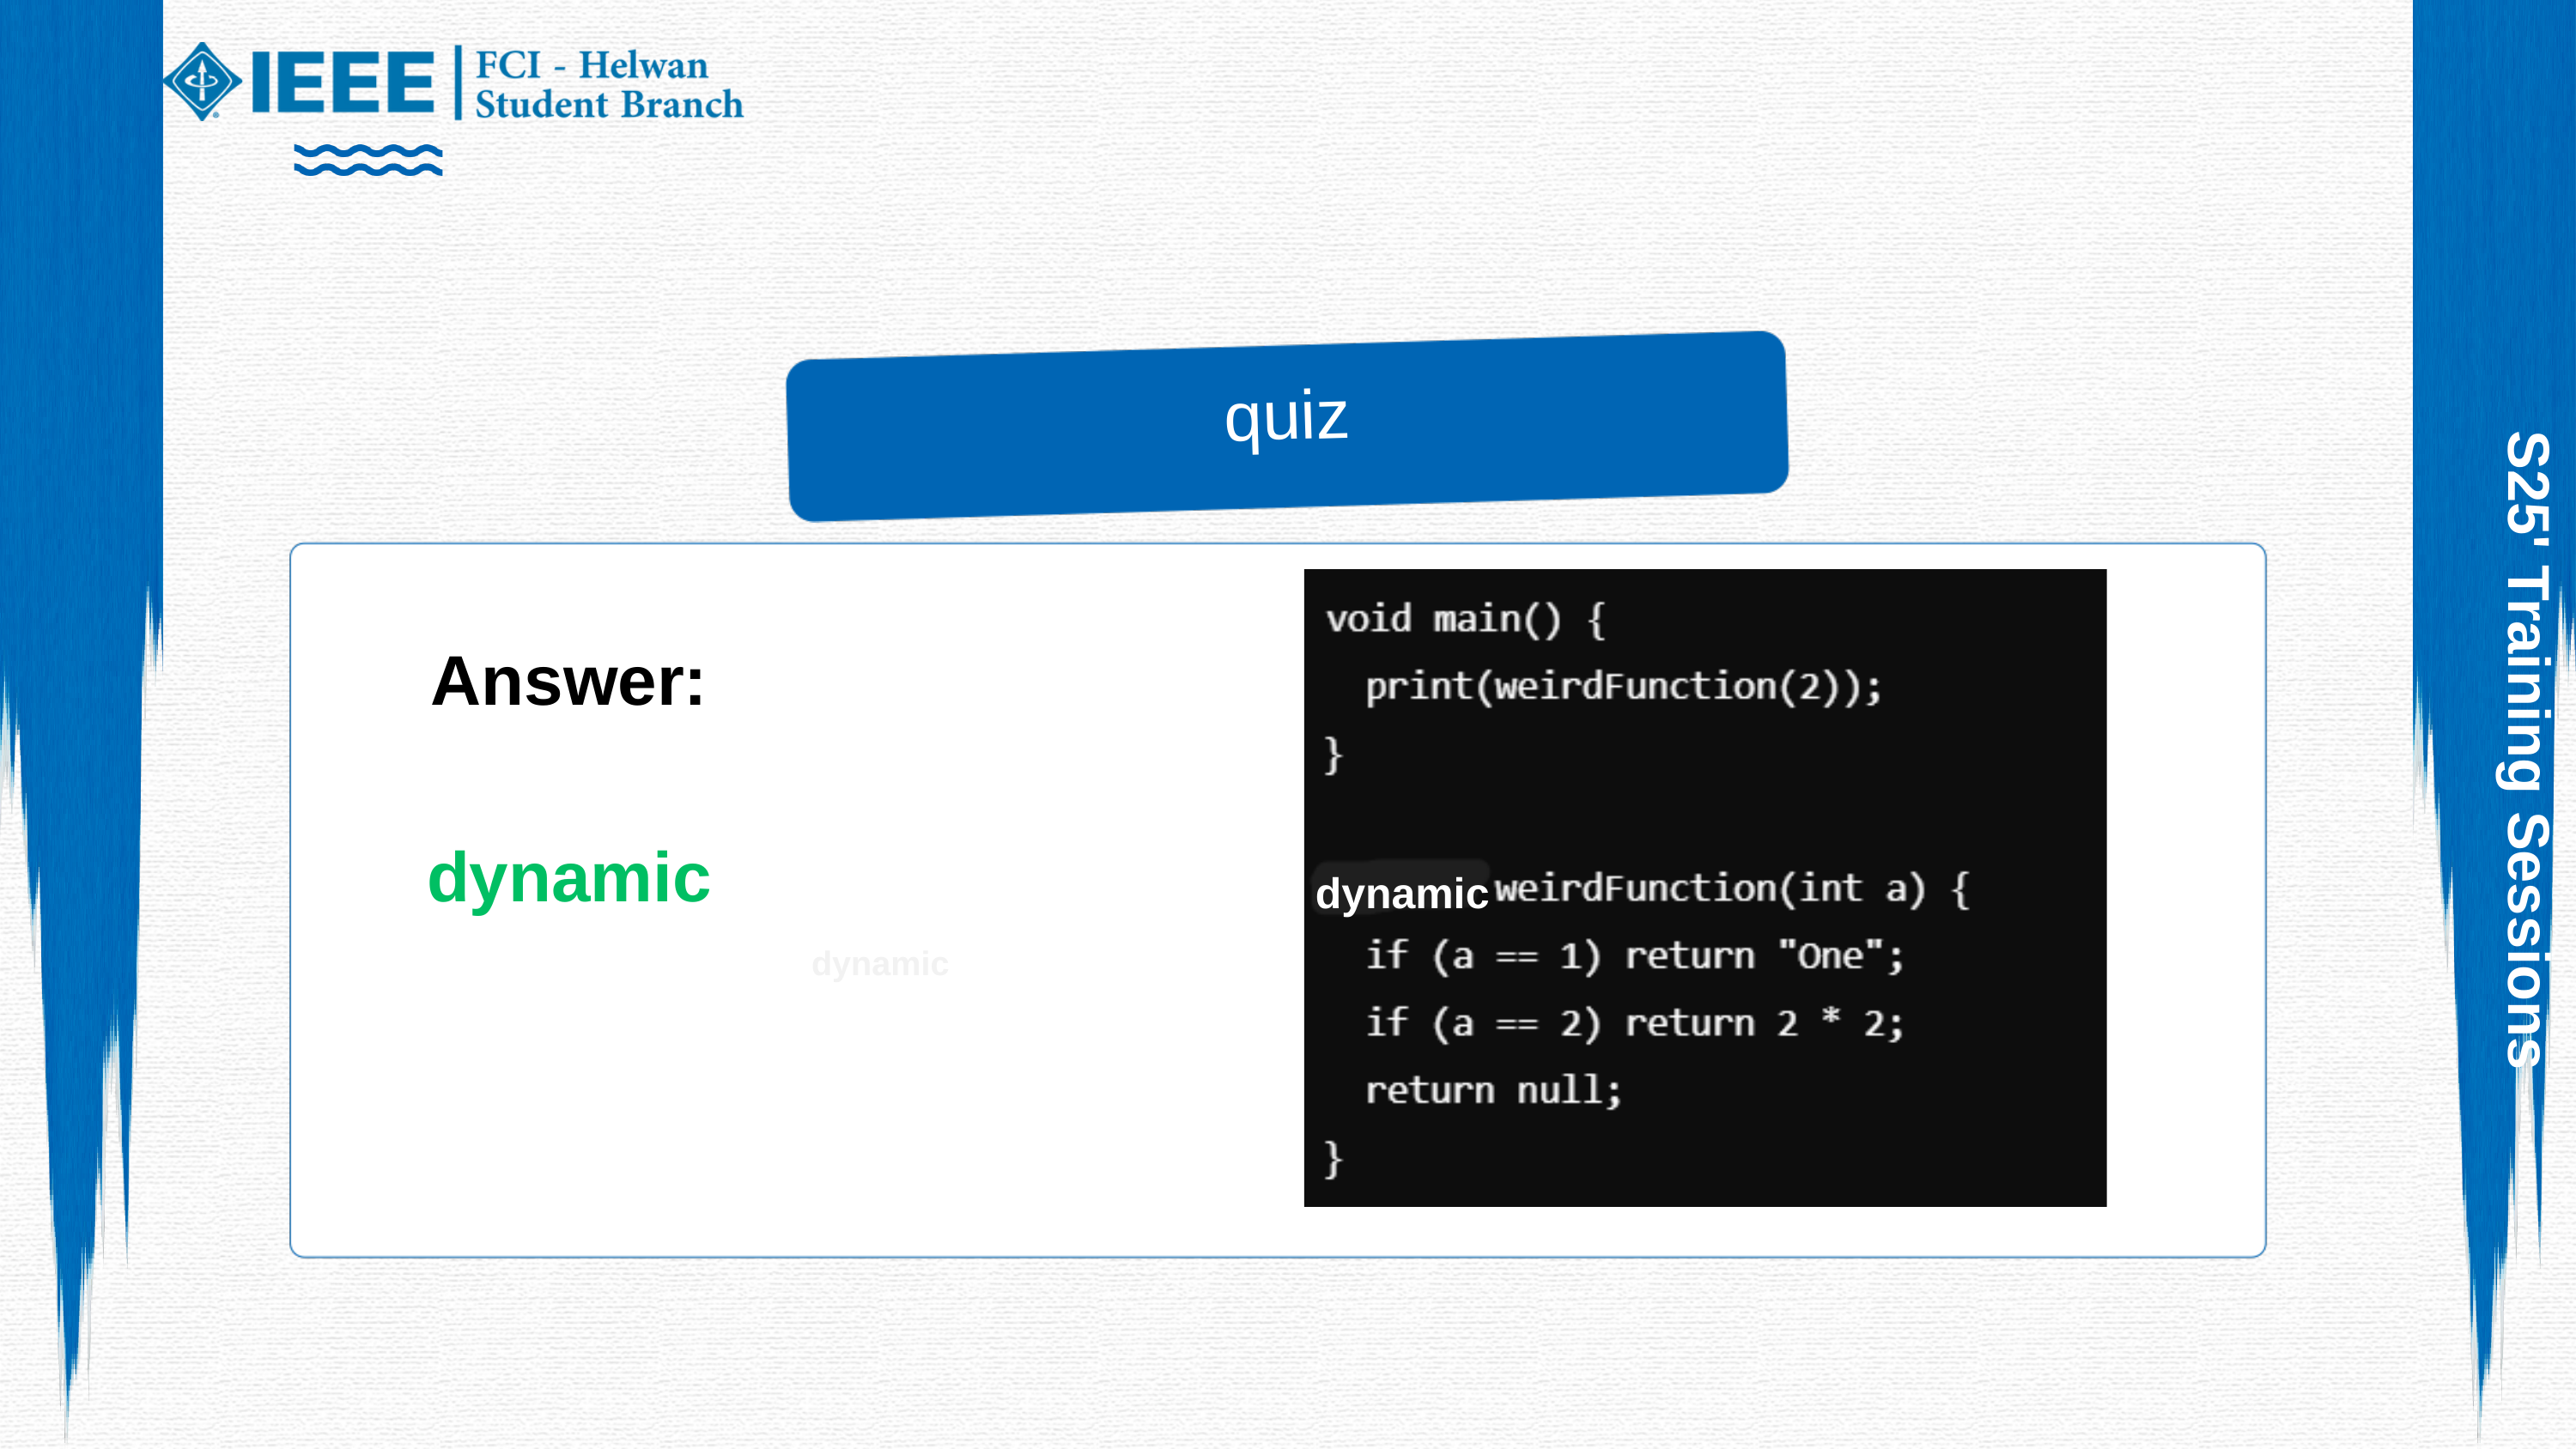

quiz

Answer:
      dynamic

S25' Training Sessions
dynamic
dynamic